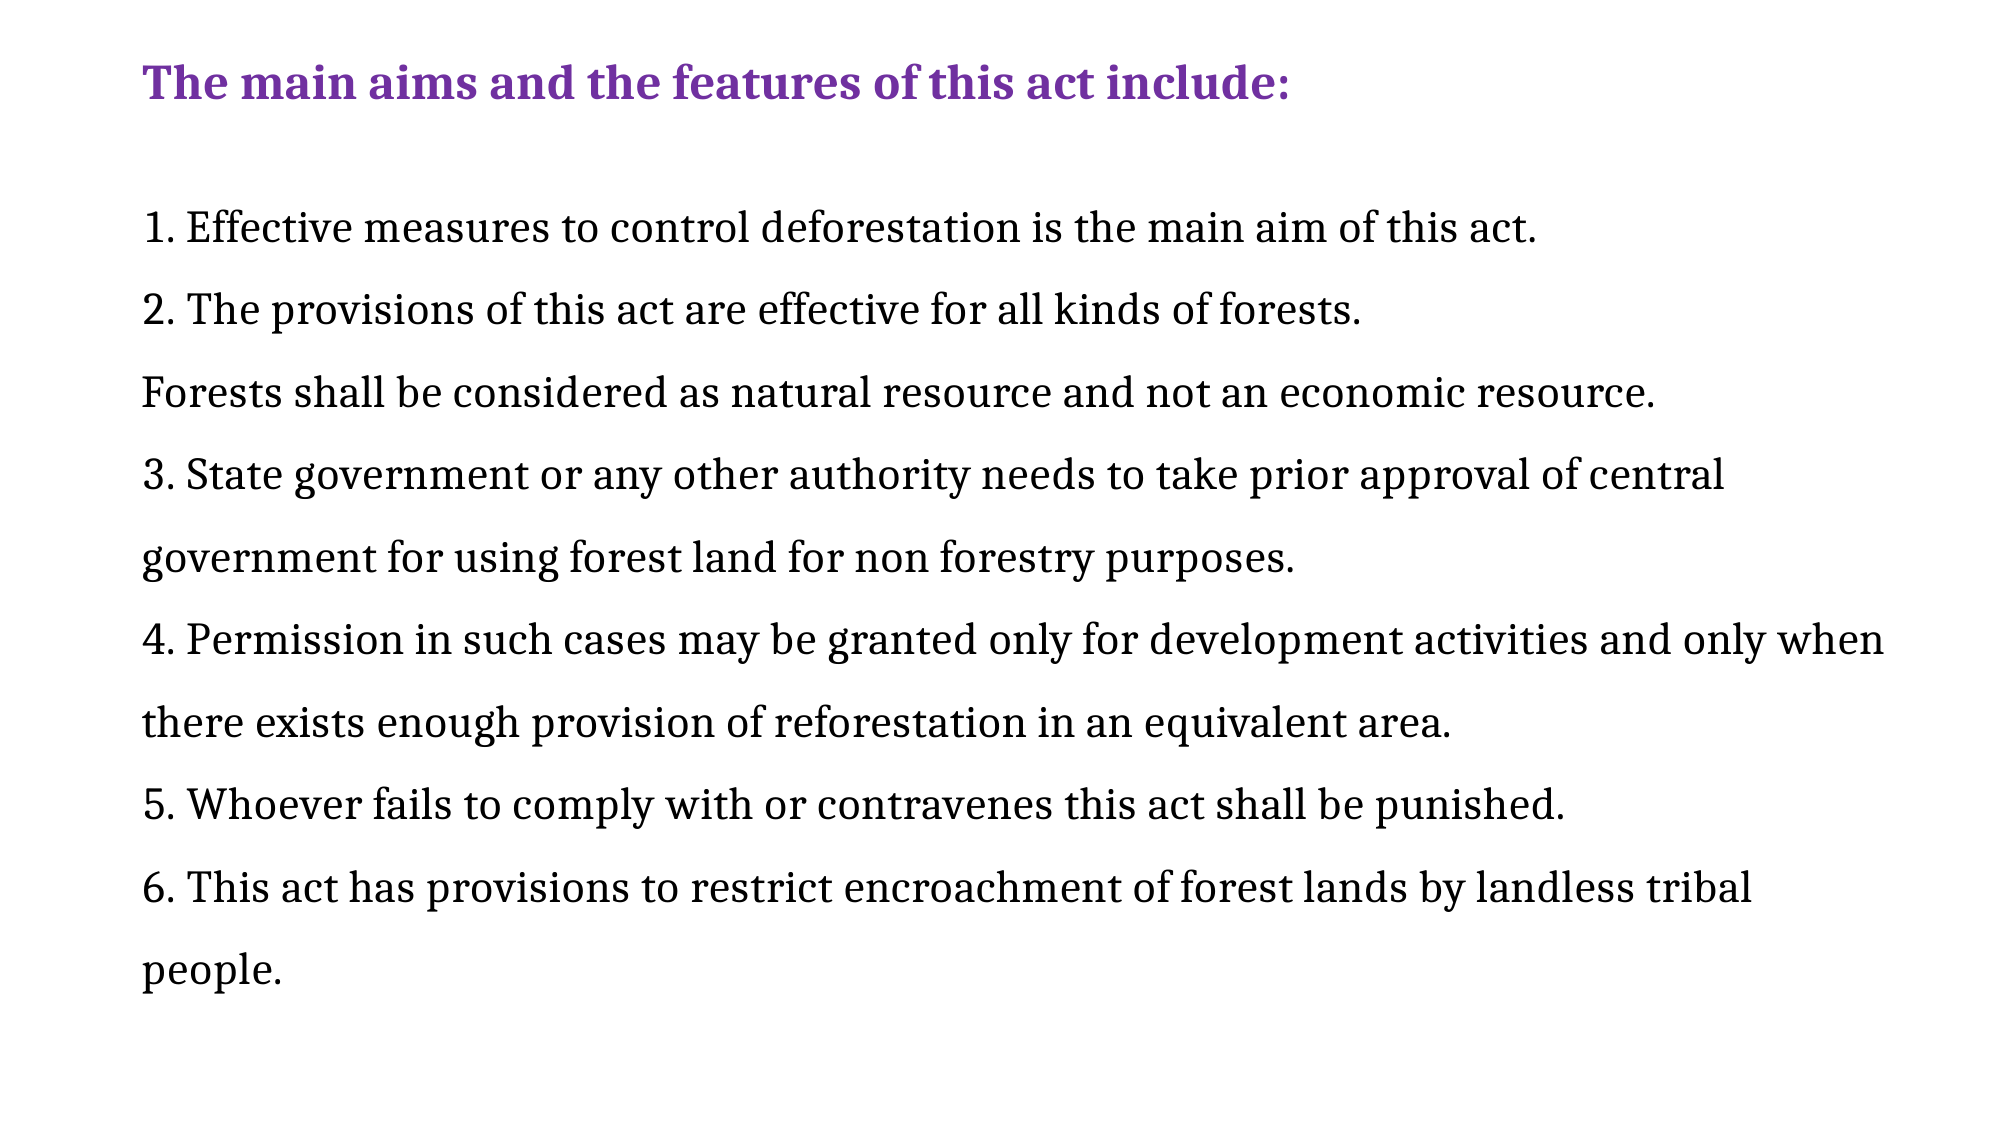

The main aims and the features of this act include:

1. Effective measures to control deforestation is the main aim of this act.
2. The provisions of this act are effective for all kinds of forests.
Forests shall be considered as natural resource and not an economic resource.
3. State government or any other authority needs to take prior approval of central government for using forest land for non forestry purposes.
4. Permission in such cases may be granted only for development activities and only when there exists enough provision of reforestation in an equivalent area.
5. Whoever fails to comply with or contravenes this act shall be punished.
6. This act has provisions to restrict encroachment of forest lands by landless tribal people.